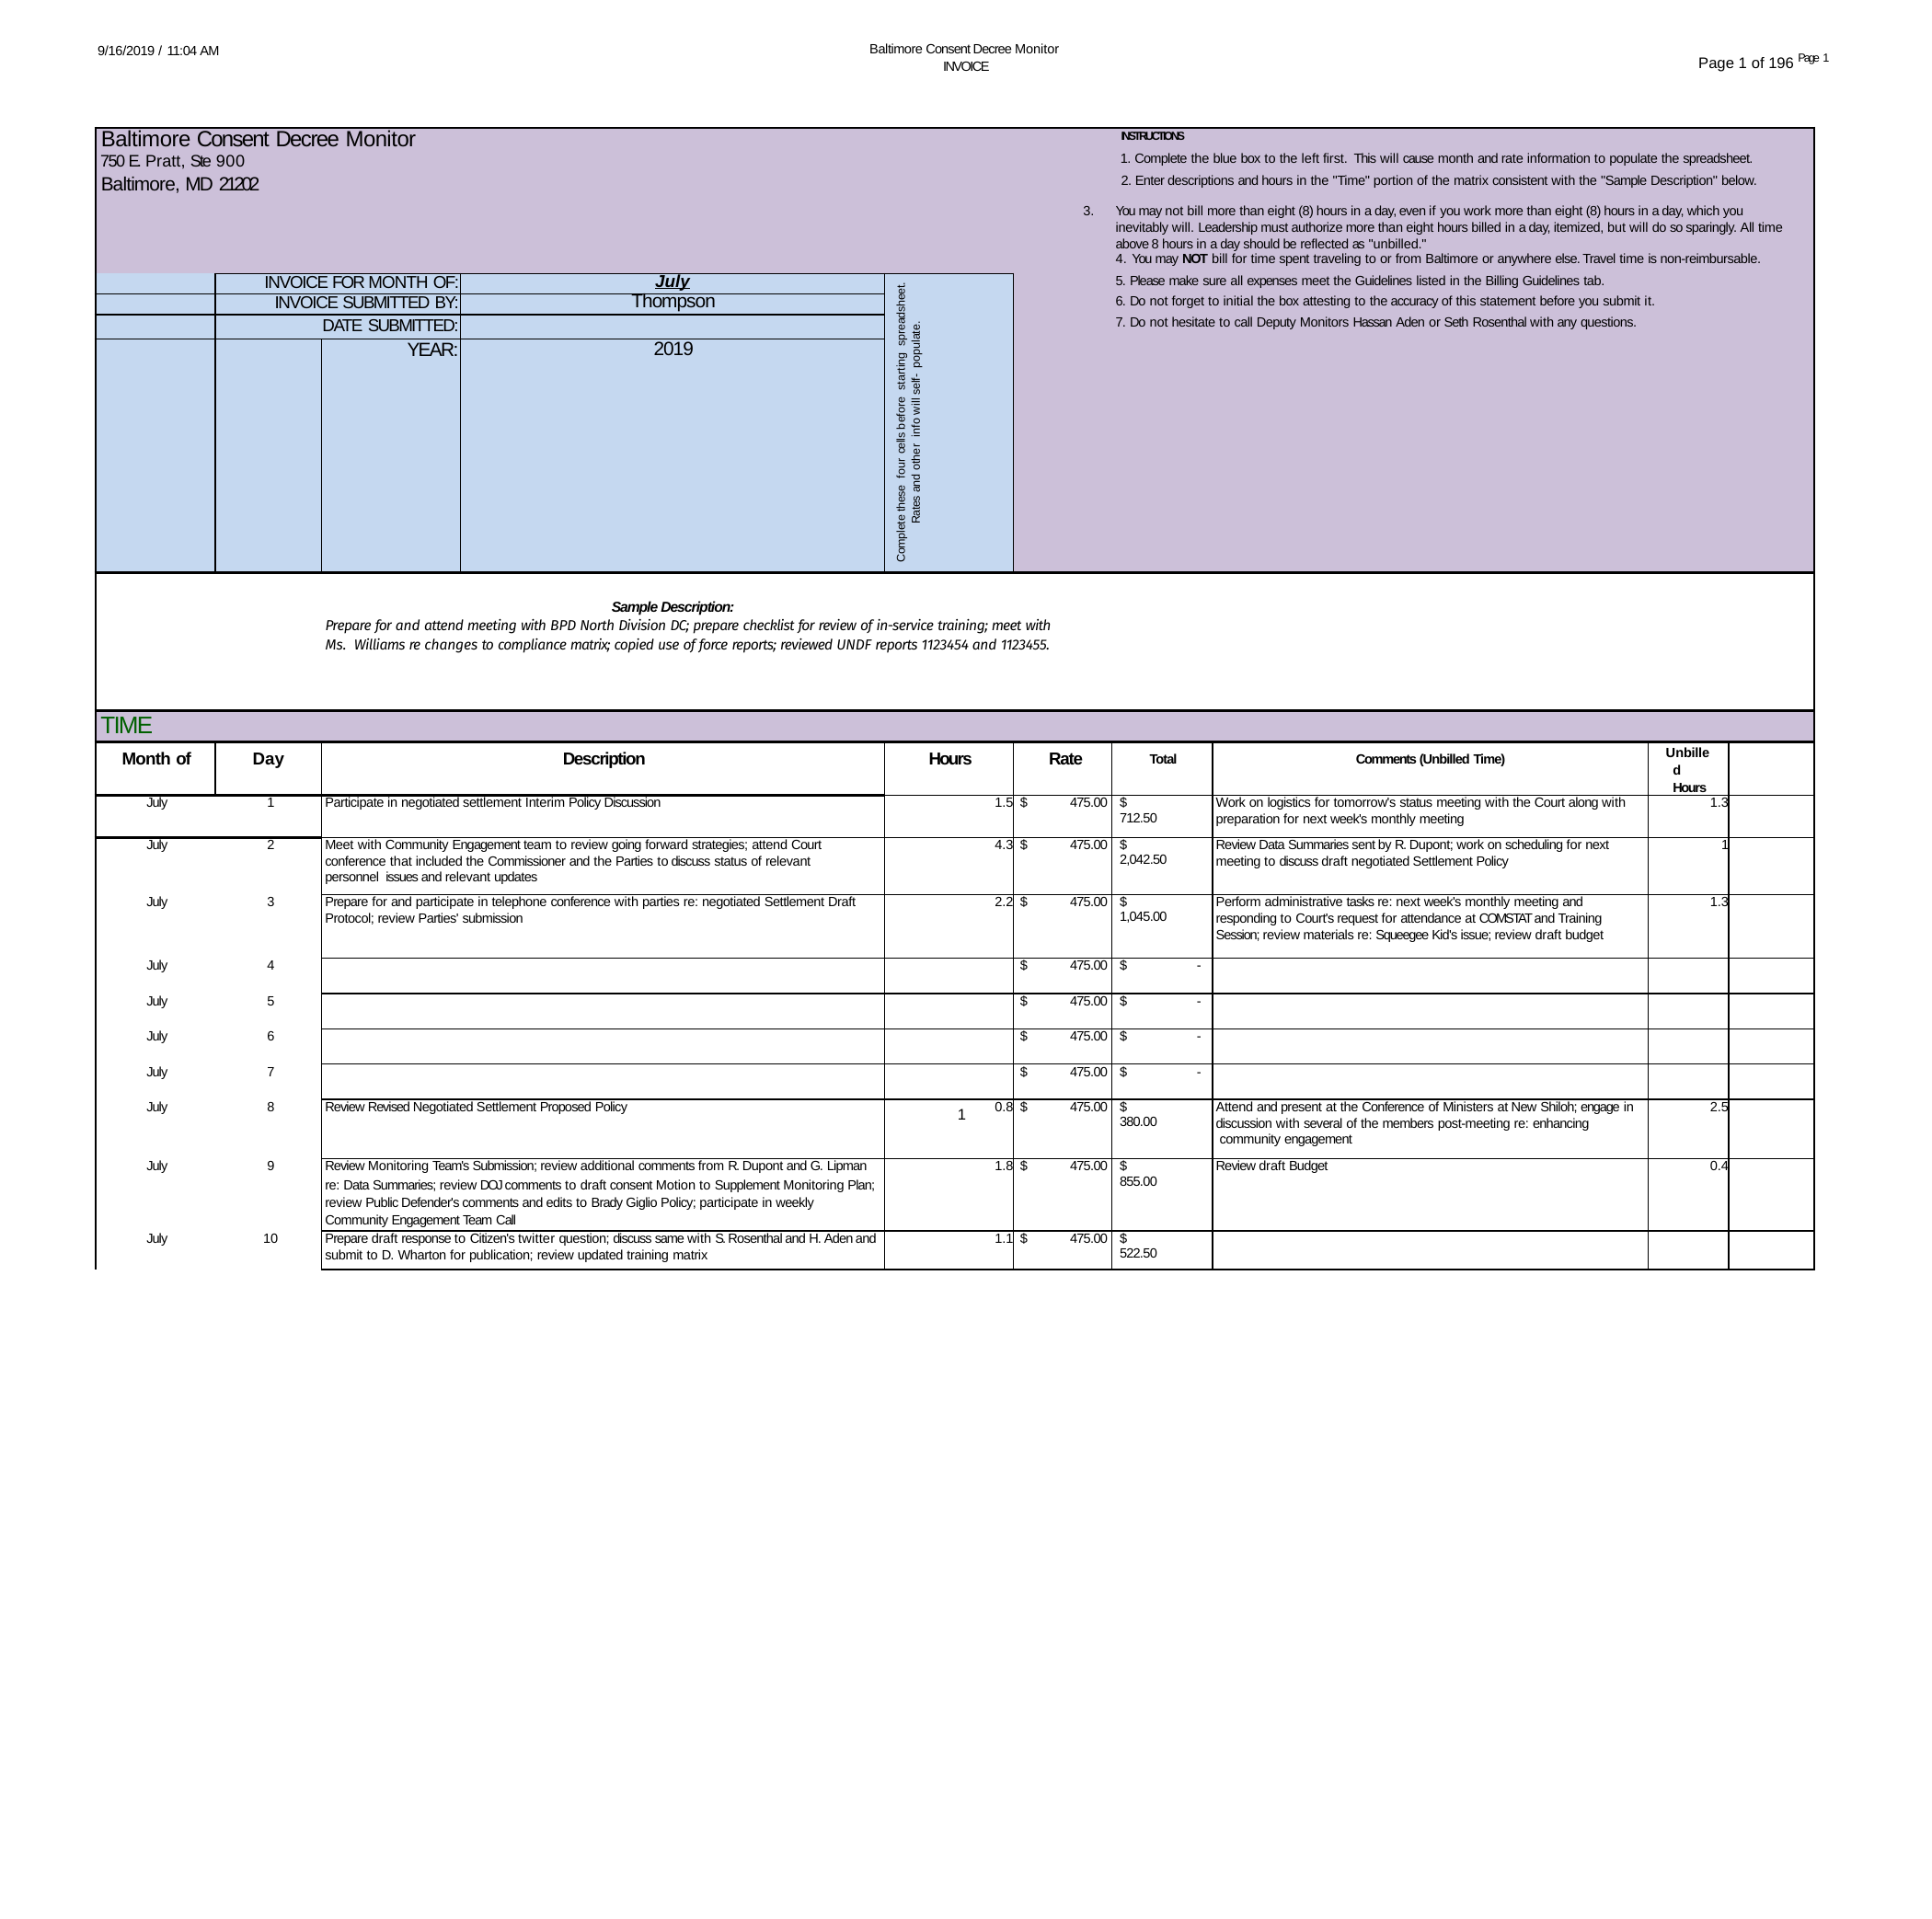

Baltimore Consent Decree Monitor  INVOICE
9/16/2019 / 11:04 AM
Page 1 of 196 Page 1
| Baltimore Consent Decree Monitor INSTRUCTIONS 750 E. Pratt, Ste 900 1. Complete the blue box to the left first. This will cause month and rate information to populate the spreadsheet. Baltimore, MD 21202 2. Enter descriptions and hours in the "Time" portion of the matrix consistent with the "Sample Description" below. You may not bill more than eight (8) hours in a day, even if you work more than eight (8) hours in a day, which you inevitably will. Leadership must authorize more than eight hours billed in a day, itemized, but will do so sparingly. All time above 8 hours in a day should be reflected as "unbilled." You may NOT bill for time spent traveling to or from Baltimore or anywhere else. Travel time is non-reimbursable. |  |  |  |  |  |  |  |  |  |
| --- | --- | --- | --- | --- | --- | --- | --- | --- | --- |
|  | INVOICE FOR MONTH OF: |  | July | Complete these four cells before starting spreadsheet. Rates and other info will self- populate. | 5. Please make sure all expenses meet the Guidelines listed in the Billing Guidelines tab. |  |  |  |  |
|  | INVOICE SUBMITTED BY: |  | Thompson |  | 6. Do not forget to initial the box attesting to the accuracy of this statement before you submit it. |  |  |  |  |
|  | DATE SUBMITTED: |  |  |  | 7. Do not hesitate to call Deputy Monitors Hassan Aden or Seth Rosenthal with any questions. |  |  |  |  |
|  |  | YEAR: | 2019 |  |  |  |  |  |  |
| Sample Description: Prepare for and attend meeting with BPD North Division DC; prepare checklist for review of in-service training; meet with Ms. Williams re changes to compliance matrix; copied use of force reports; reviewed UNDF reports 1123454 and 1123455. |  |  |  |  |  |  |  |  |  |
| TIME |  |  |  |  |  |  |  |  |  |
| Month of | Day | Description |  | Hours | Rate | Total | Comments (Unbilled Time) | Unbilled Hours |  |
| July | 1 | Participate in negotiated settlement Interim Policy Discussion |  | 1.5 | $ 475.00 | $ 712.50 | Work on logistics for tomorrow's status meeting with the Court along with preparation for next week's monthly meeting | 1.3 |  |
| July | 2 | Meet with Community Engagement team to review going forward strategies; attend Court conference that included the Commissioner and the Parties to discuss status of relevant personnel issues and relevant updates |  | 4.3 | $ 475.00 | $ 2,042.50 | Review Data Summaries sent by R. Dupont; work on scheduling for next meeting to discuss draft negotiated Settlement Policy | 1 |  |
| July | 3 | Prepare for and participate in telephone conference with parties re: negotiated Settlement Draft Protocol; review Parties' submission |  | 2.2 | $ 475.00 | $ 1,045.00 | Perform administrative tasks re: next week's monthly meeting and responding to Court's request for attendance at COMSTAT and Training Session; review materials re: Squeegee Kid's issue; review draft budget | 1.3 |  |
| July | 4 |  |  |  | $ 475.00 | $ - |  |  |  |
| July | 5 |  |  |  | $ 475.00 | $ - |  |  |  |
| July | 6 |  |  |  | $ 475.00 | $ - |  |  |  |
| July | 7 |  |  |  | $ 475.00 | $ - |  |  |  |
| July | 8 | Review Revised Negotiated Settlement Proposed Policy |  | 0.8 | $ 475.00 | $ 380.00 | Attend and present at the Conference of Ministers at New Shiloh; engage in discussion with several of the members post-meeting re: enhancing community engagement | 2.5 |  |
| July | 9 | Review Monitoring Team's Submission; review additional comments from R. Dupont and G. Lipman re: Data Summaries; review DOJ comments to draft consent Motion to Supplement Monitoring Plan; review Public Defender's comments and edits to Brady Giglio Policy; participate in weekly Community Engagement Team Call |  | 1.8 | $ 475.00 | $ 855.00 | Review draft Budget | 0.4 |  |
| July | 10 | Prepare draft response to Citizen's twitter question; discuss same with S. Rosenthal and H. Aden and submit to D. Wharton for publication; review updated training matrix |  | 1.1 | $ 475.00 | $ 522.50 |  |  |  |
1